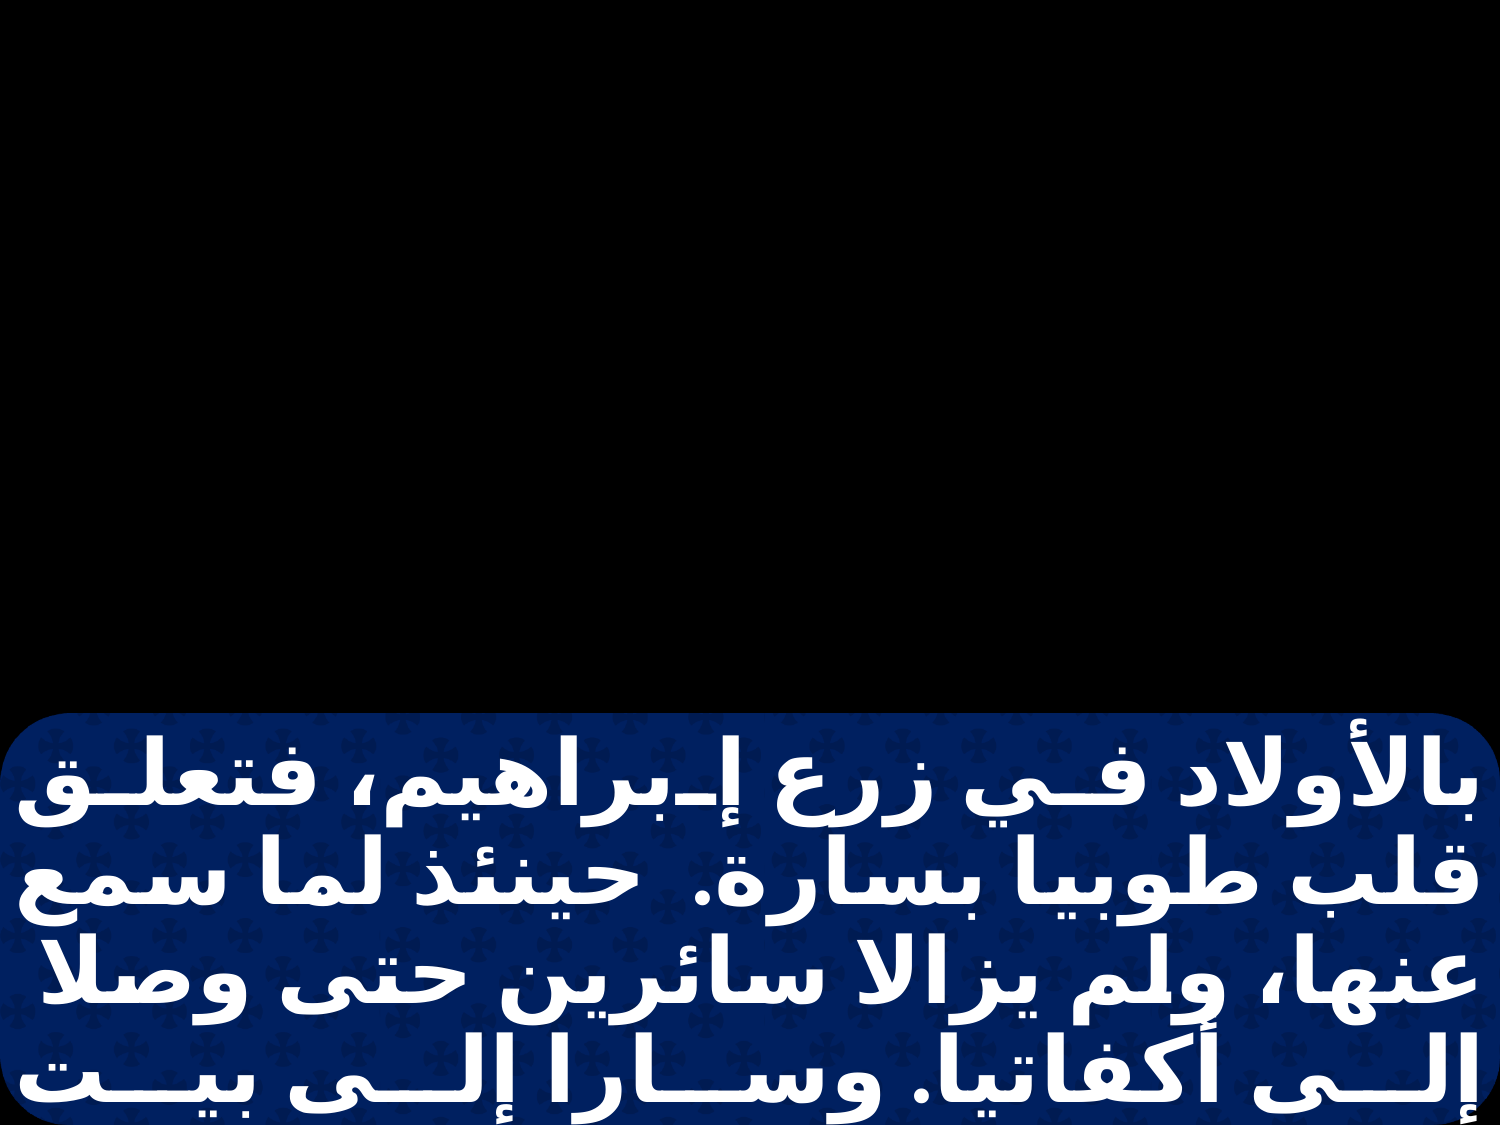

بالأولاد في زرع إبراهيم، فتعلق قلب طوبيا بسارة.  حينئذ لما سمع عنها، ولم يزالا سائرين حتى وصلا  إلى أكفاتيا. وسارا إلى بيت راعوئيل، فالتقتهما  سارة وسلمت عليهما ولما نظر راعوئيل إلى طوبيا